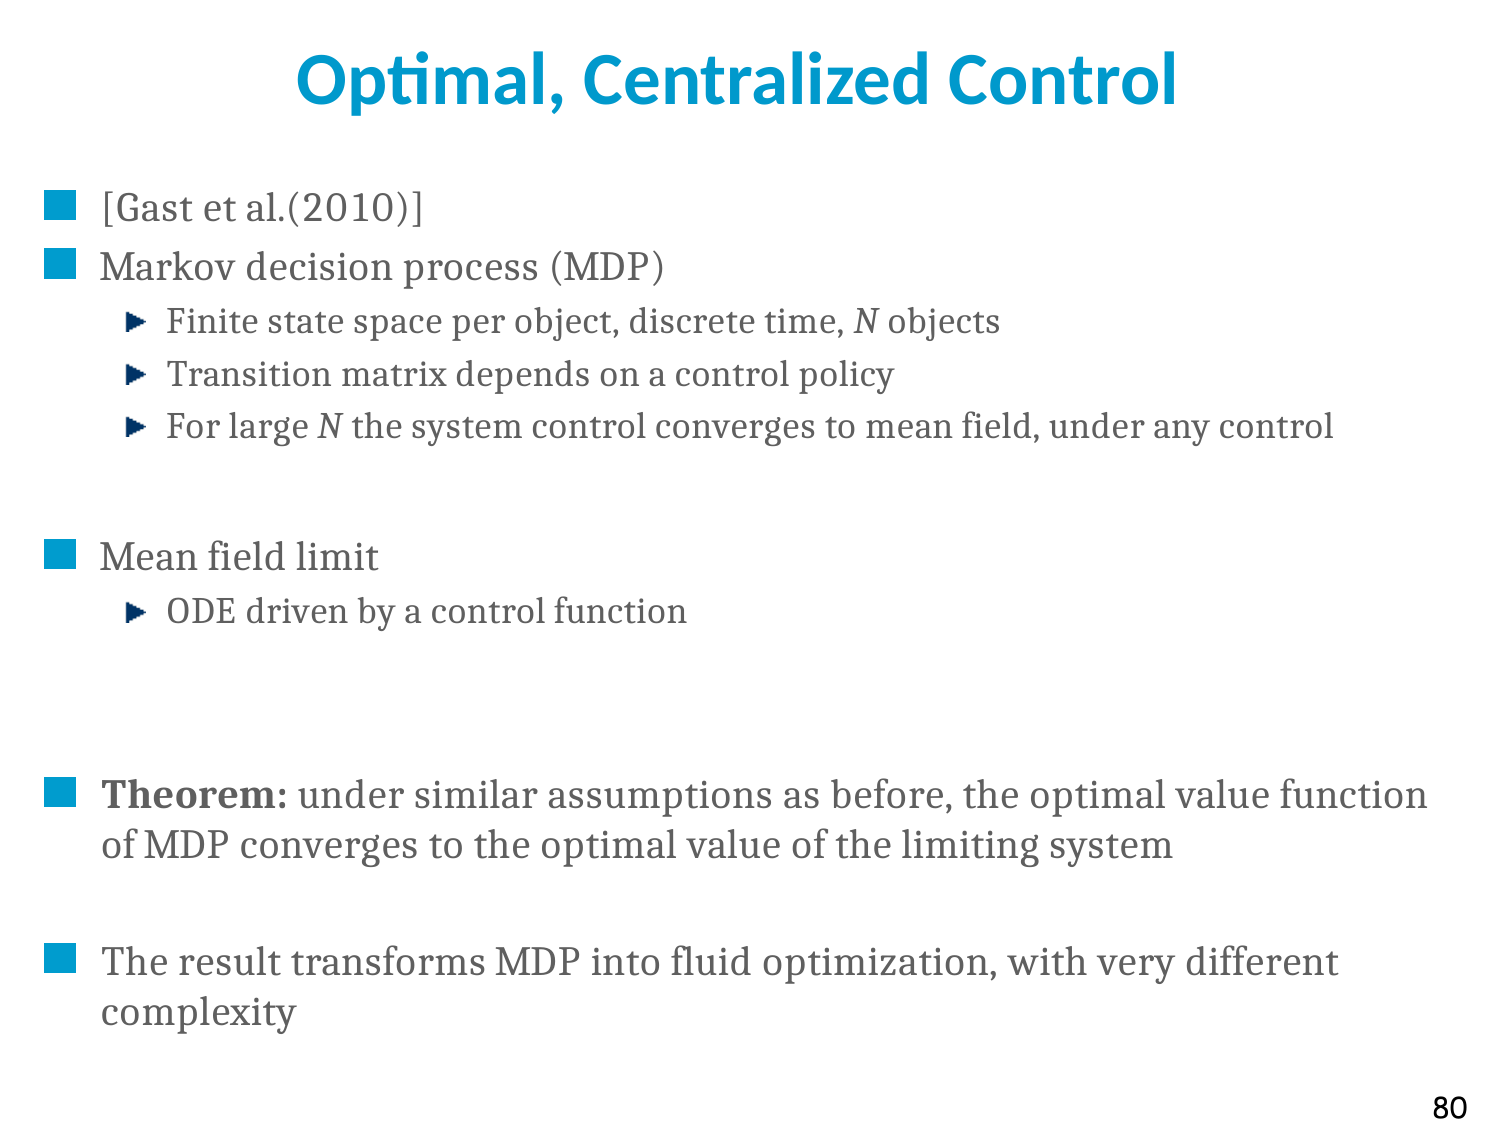

# Optimal, Centralized Control
[Gast et al.(2010)]
Markov decision process (MDP)
Finite state space per object, discrete time, N objects
Transition matrix depends on a control policy
For large N the system control converges to mean field, under any control

Mean field limit
ODE driven by a control function

Theorem: under similar assumptions as before, the optimal value function of MDP converges to the optimal value of the limiting system

The result transforms MDP into fluid optimization, with very different complexity
80